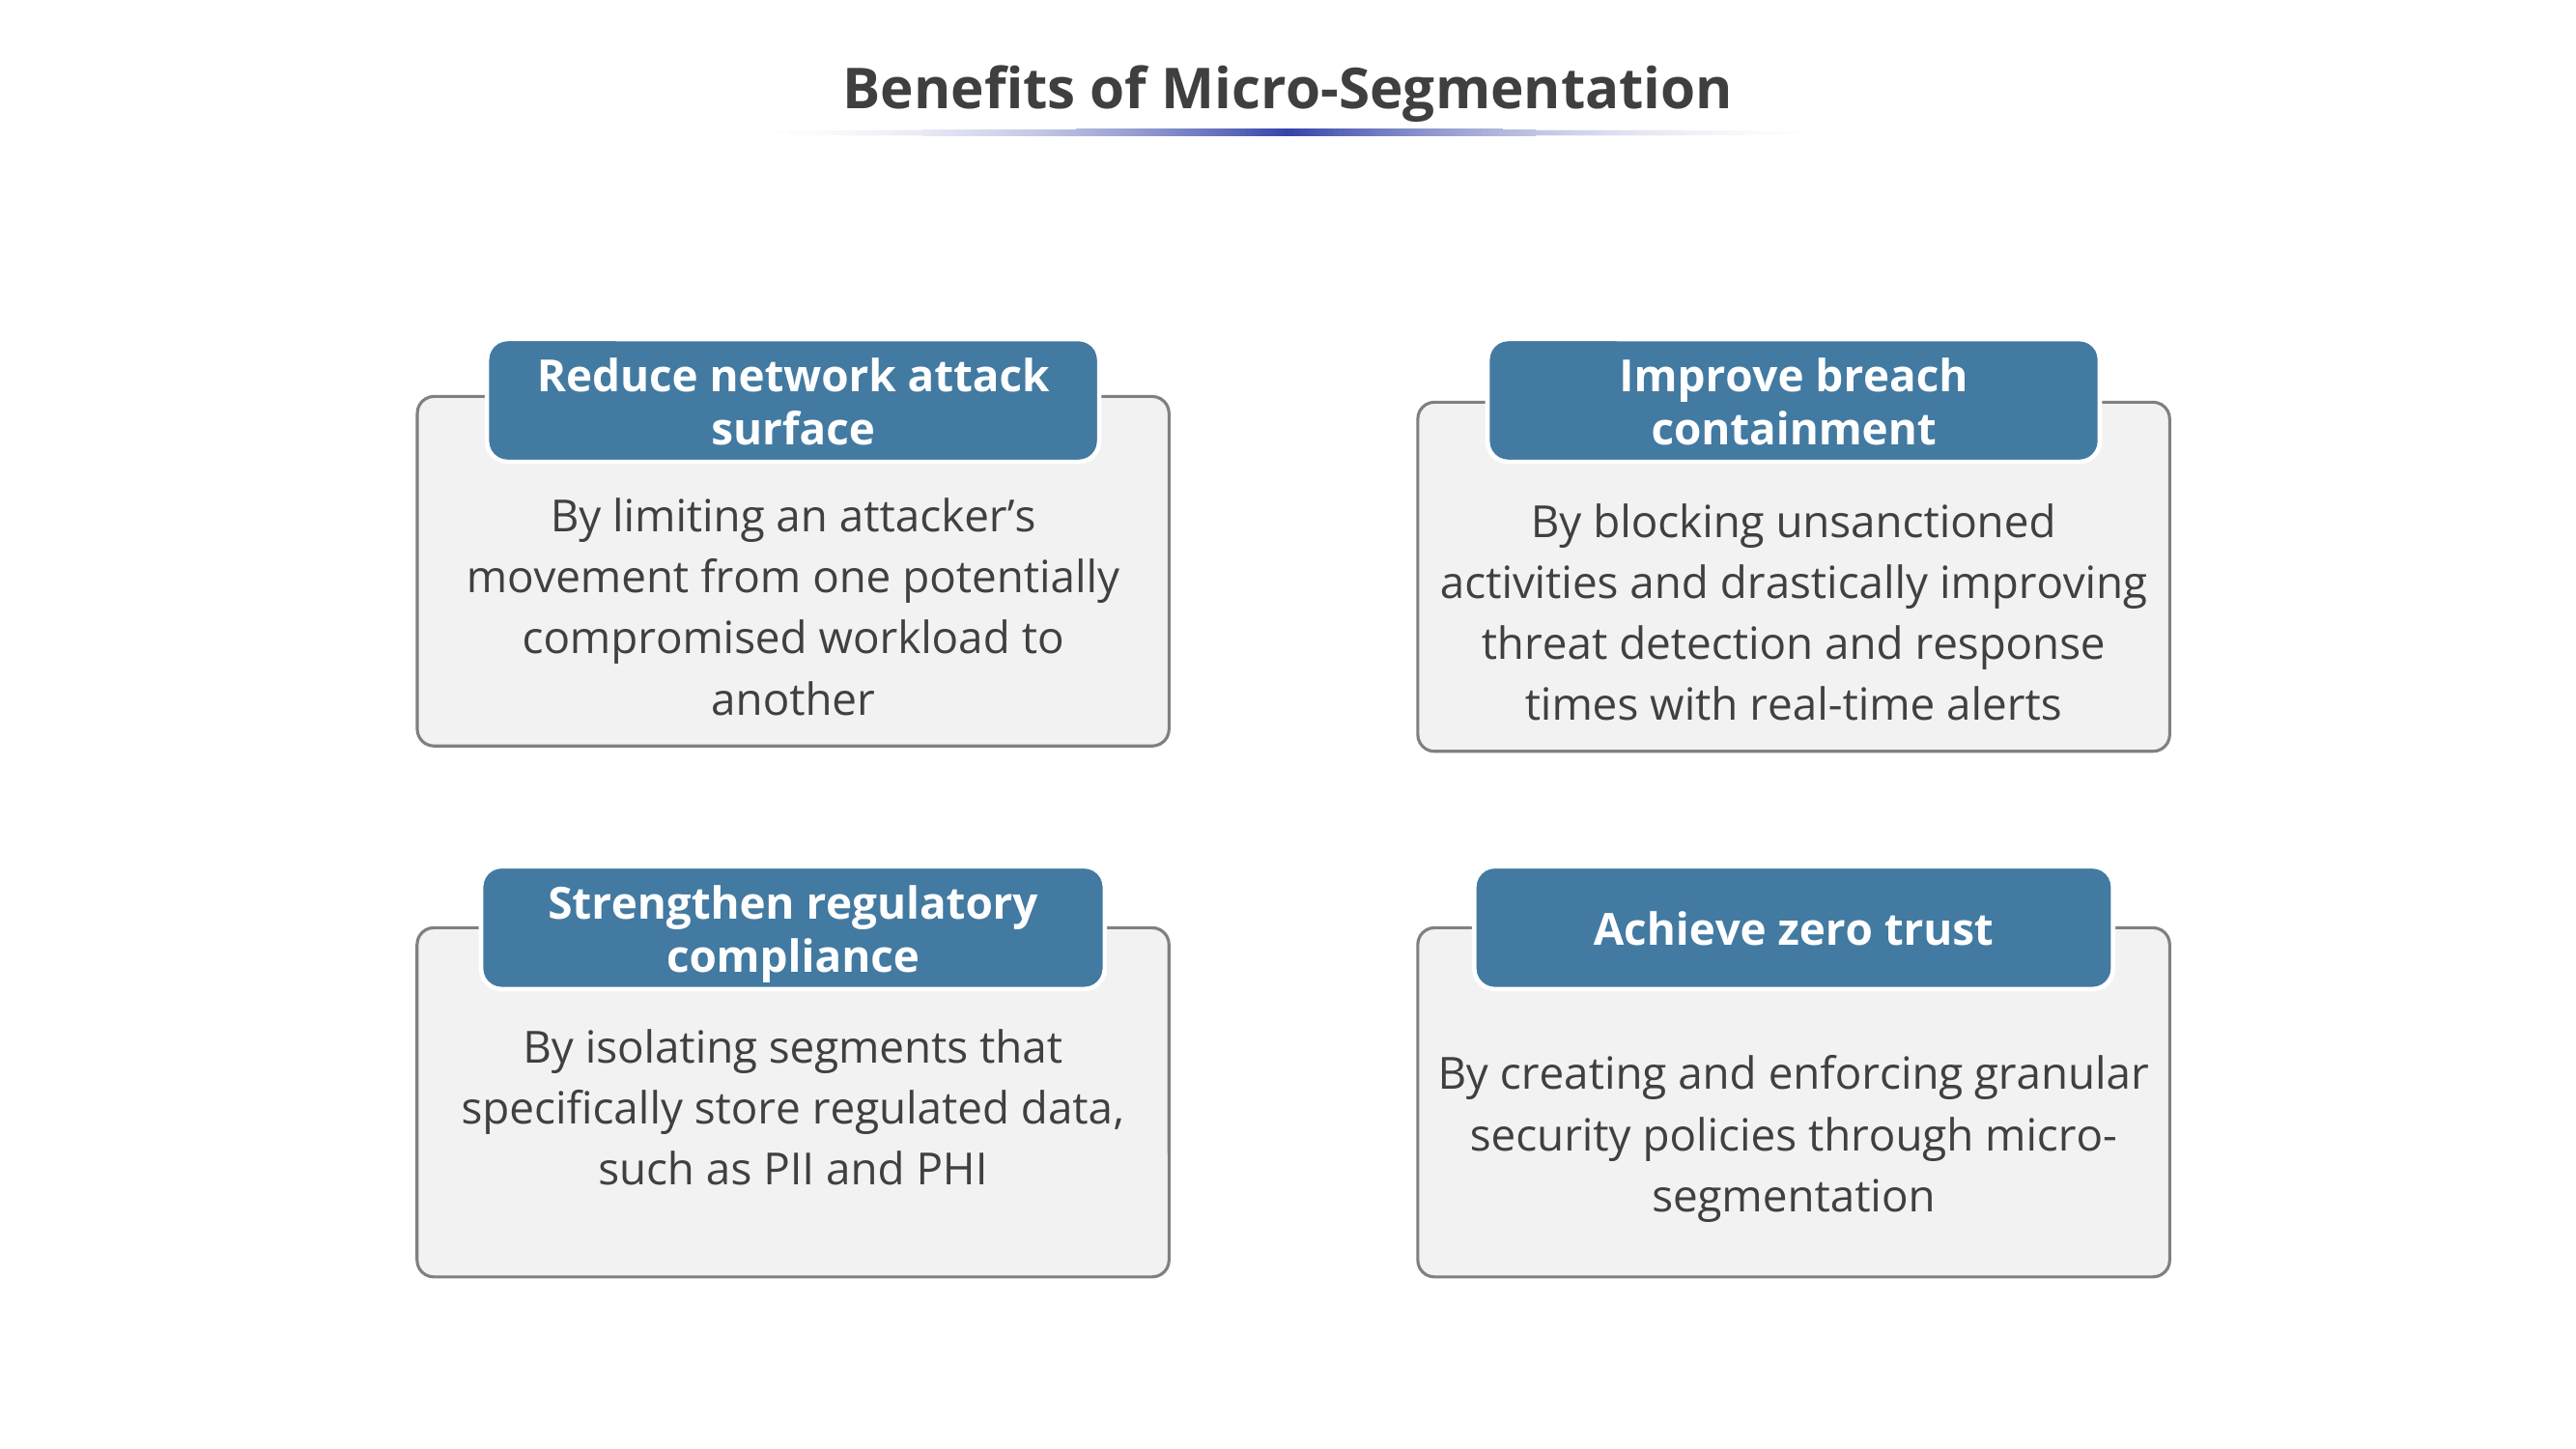

# Benefits of Micro-Segmentation

Reduce network attack surface

By limiting an attacker’s movement from one potentially compromised workload to another

Improve breach containment

By blocking unsanctioned activities and drastically improving threat detection and response times with real-time alerts

Strengthen regulatory compliance

By isolating segments that specifically store regulated data, such as PII and PHI

Achieve zero trust

By creating and enforcing granular security policies through micro-segmentation